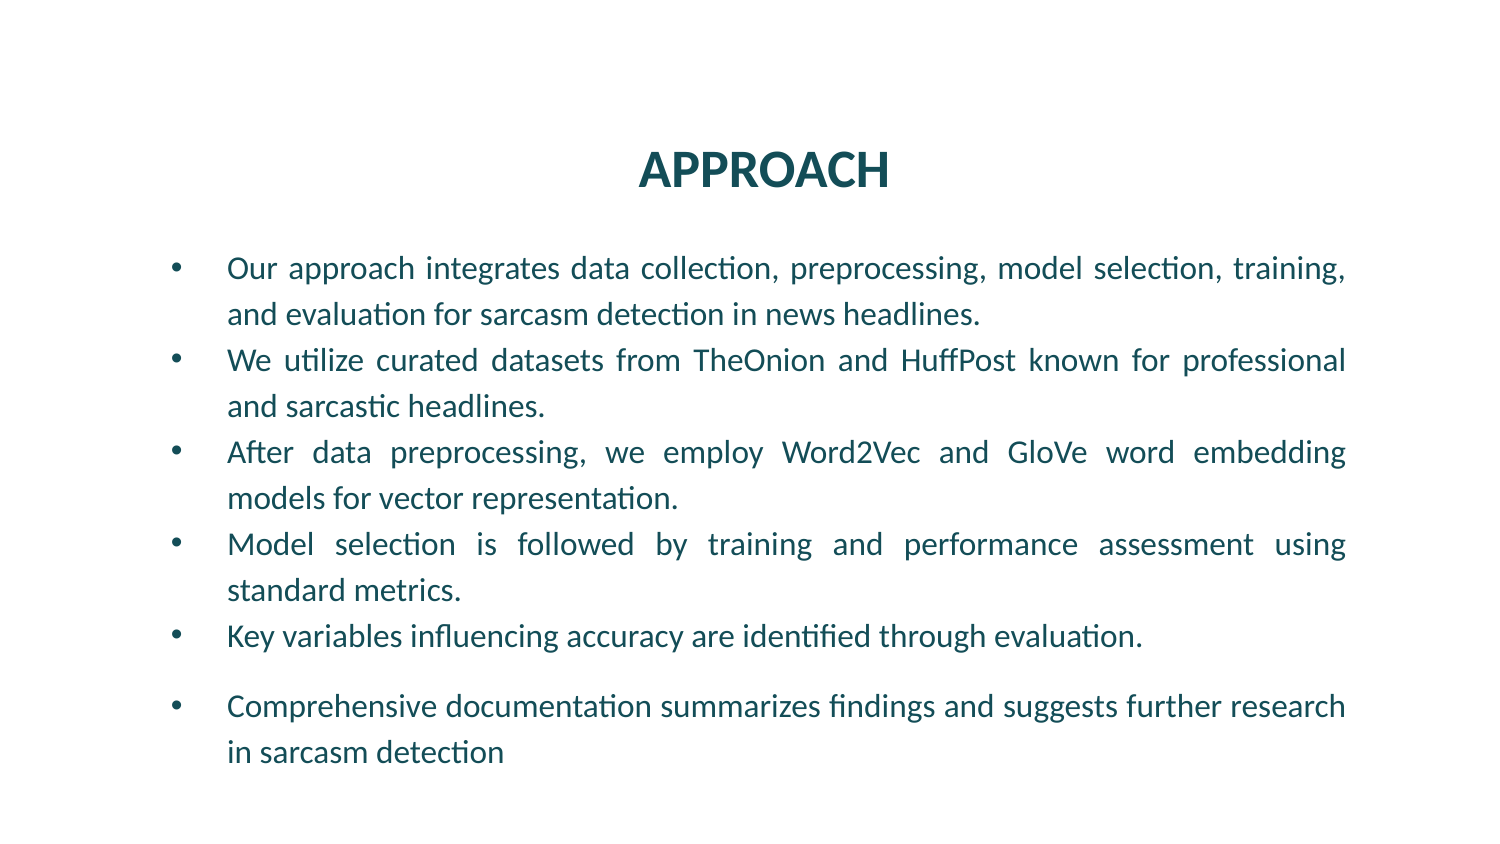

# APPROACH
Our approach integrates data collection, preprocessing, model selection, training, and evaluation for sarcasm detection in news headlines.
We utilize curated datasets from TheOnion and HuffPost known for professional and sarcastic headlines.
After data preprocessing, we employ Word2Vec and GloVe word embedding models for vector representation.
Model selection is followed by training and performance assessment using standard metrics.
Key variables influencing accuracy are identified through evaluation.
Comprehensive documentation summarizes findings and suggests further research in sarcasm detection